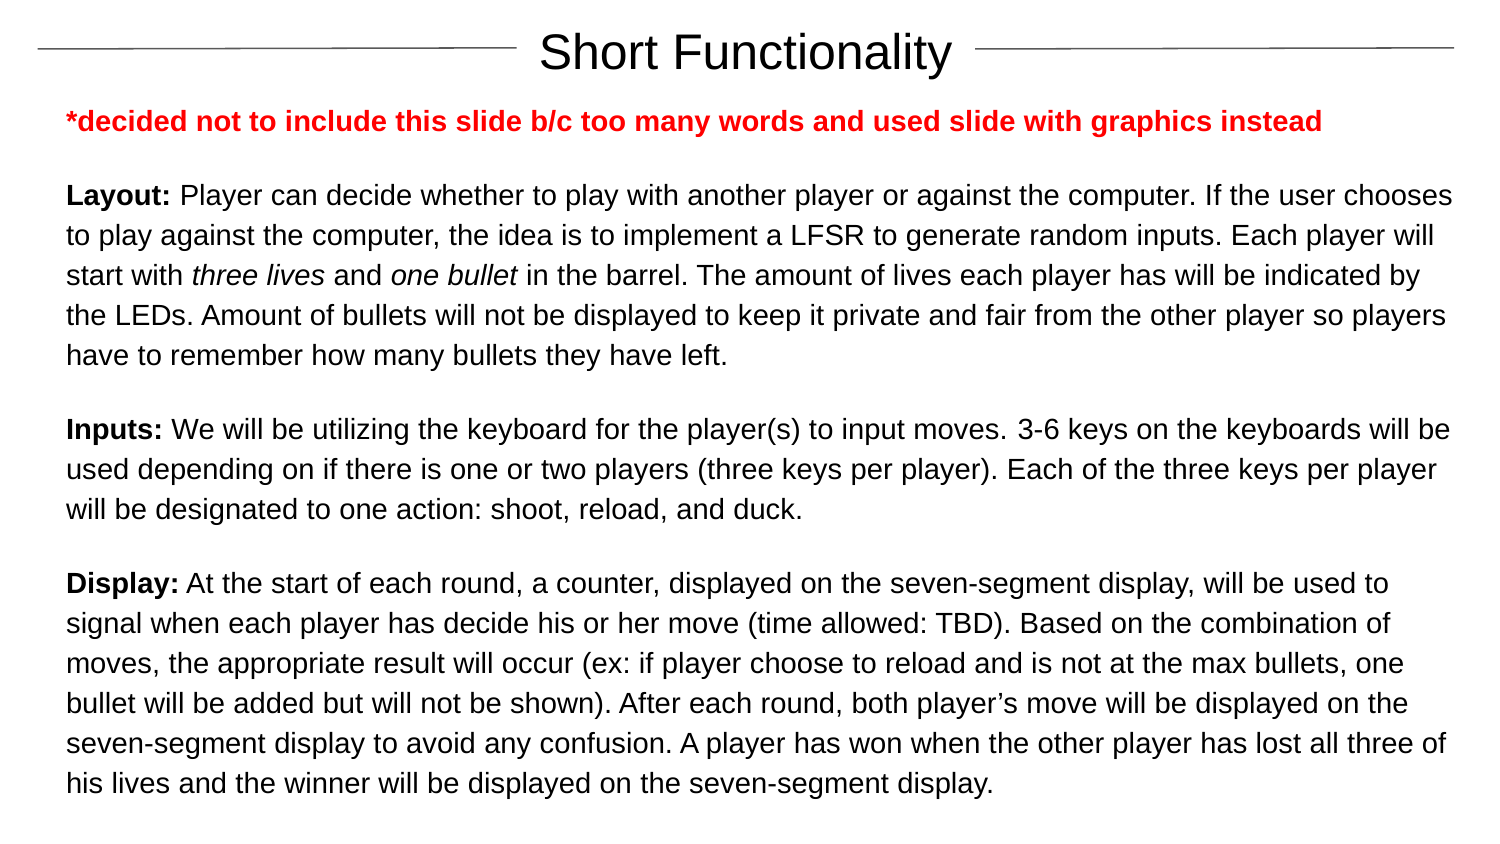

# Short Functionality
*decided not to include this slide b/c too many words and used slide with graphics instead
Layout: Player can decide whether to play with another player or against the computer. If the user chooses to play against the computer, the idea is to implement a LFSR to generate random inputs. Each player will start with three lives and one bullet in the barrel. The amount of lives each player has will be indicated by the LEDs. Amount of bullets will not be displayed to keep it private and fair from the other player so players have to remember how many bullets they have left.
Inputs: We will be utilizing the keyboard for the player(s) to input moves. 3-6 keys on the keyboards will be used depending on if there is one or two players (three keys per player). Each of the three keys per player will be designated to one action: shoot, reload, and duck.
Display: At the start of each round, a counter, displayed on the seven-segment display, will be used to signal when each player has decide his or her move (time allowed: TBD). Based on the combination of moves, the appropriate result will occur (ex: if player choose to reload and is not at the max bullets, one bullet will be added but will not be shown). After each round, both player’s move will be displayed on the seven-segment display to avoid any confusion. A player has won when the other player has lost all three of his lives and the winner will be displayed on the seven-segment display.